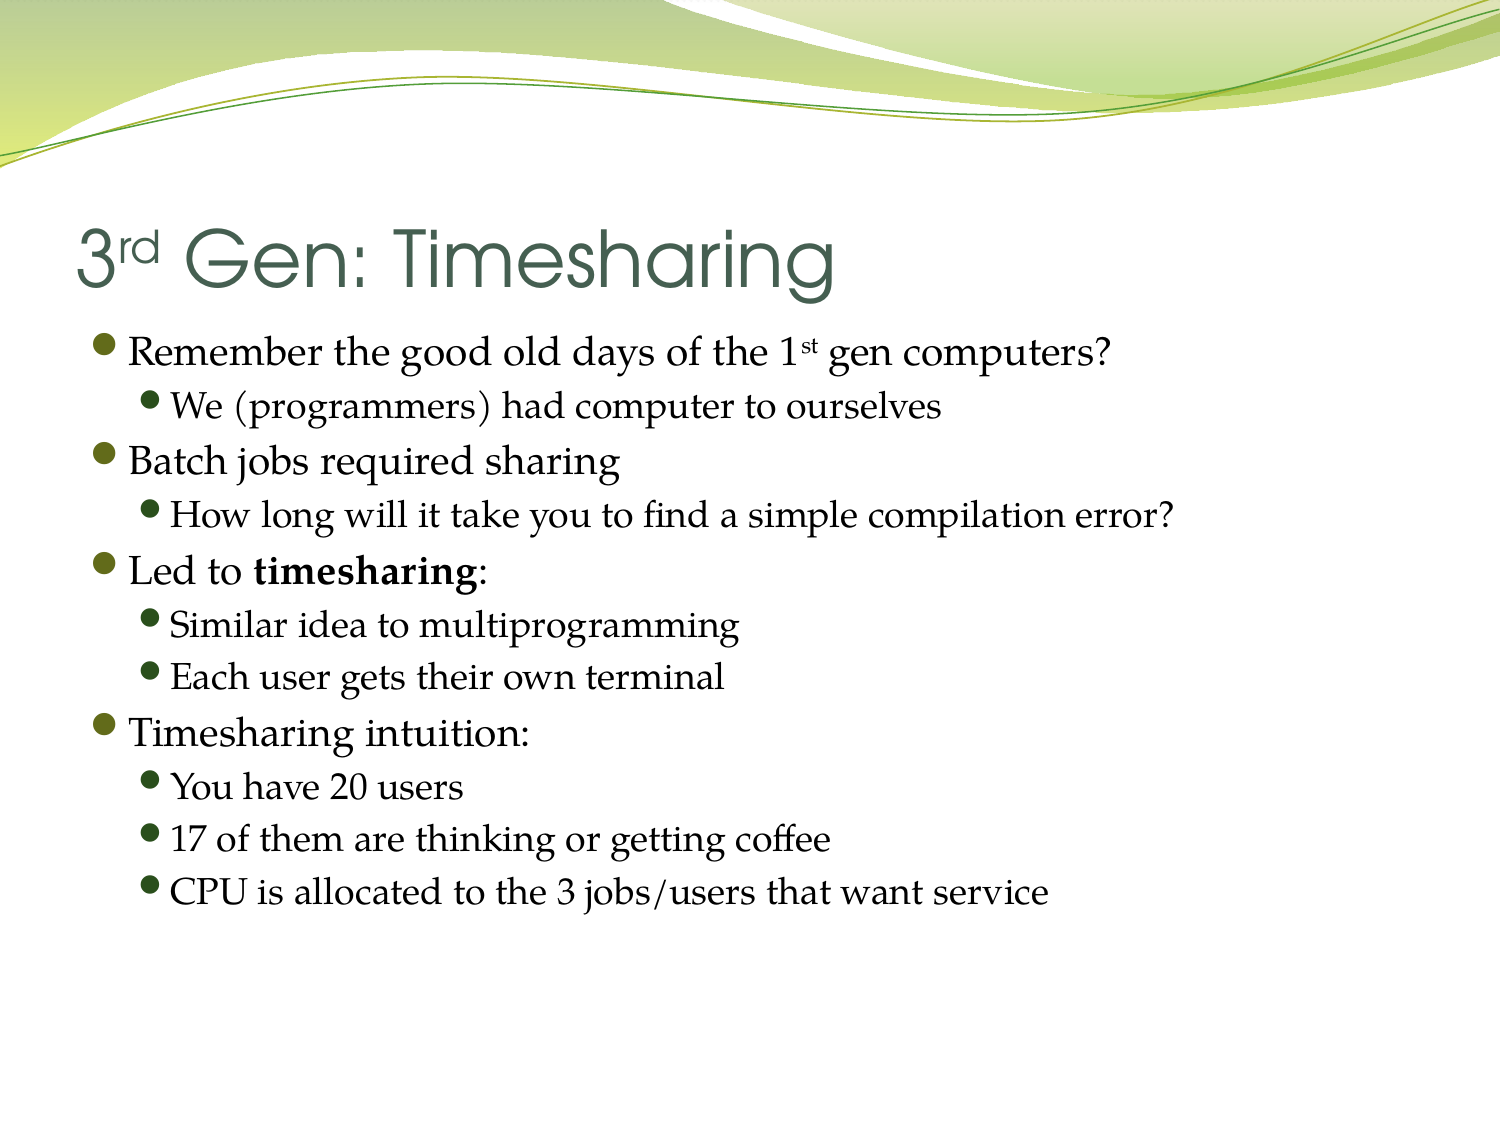

# 3rd Gen: Timesharing
Remember the good old days of the 1st gen computers?
We (programmers) had computer to ourselves
Batch jobs required sharing
How long will it take you to find a simple compilation error?
Led to timesharing:
Similar idea to multiprogramming
Each user gets their own terminal
Timesharing intuition:
You have 20 users
17 of them are thinking or getting coffee
CPU is allocated to the 3 jobs/users that want service